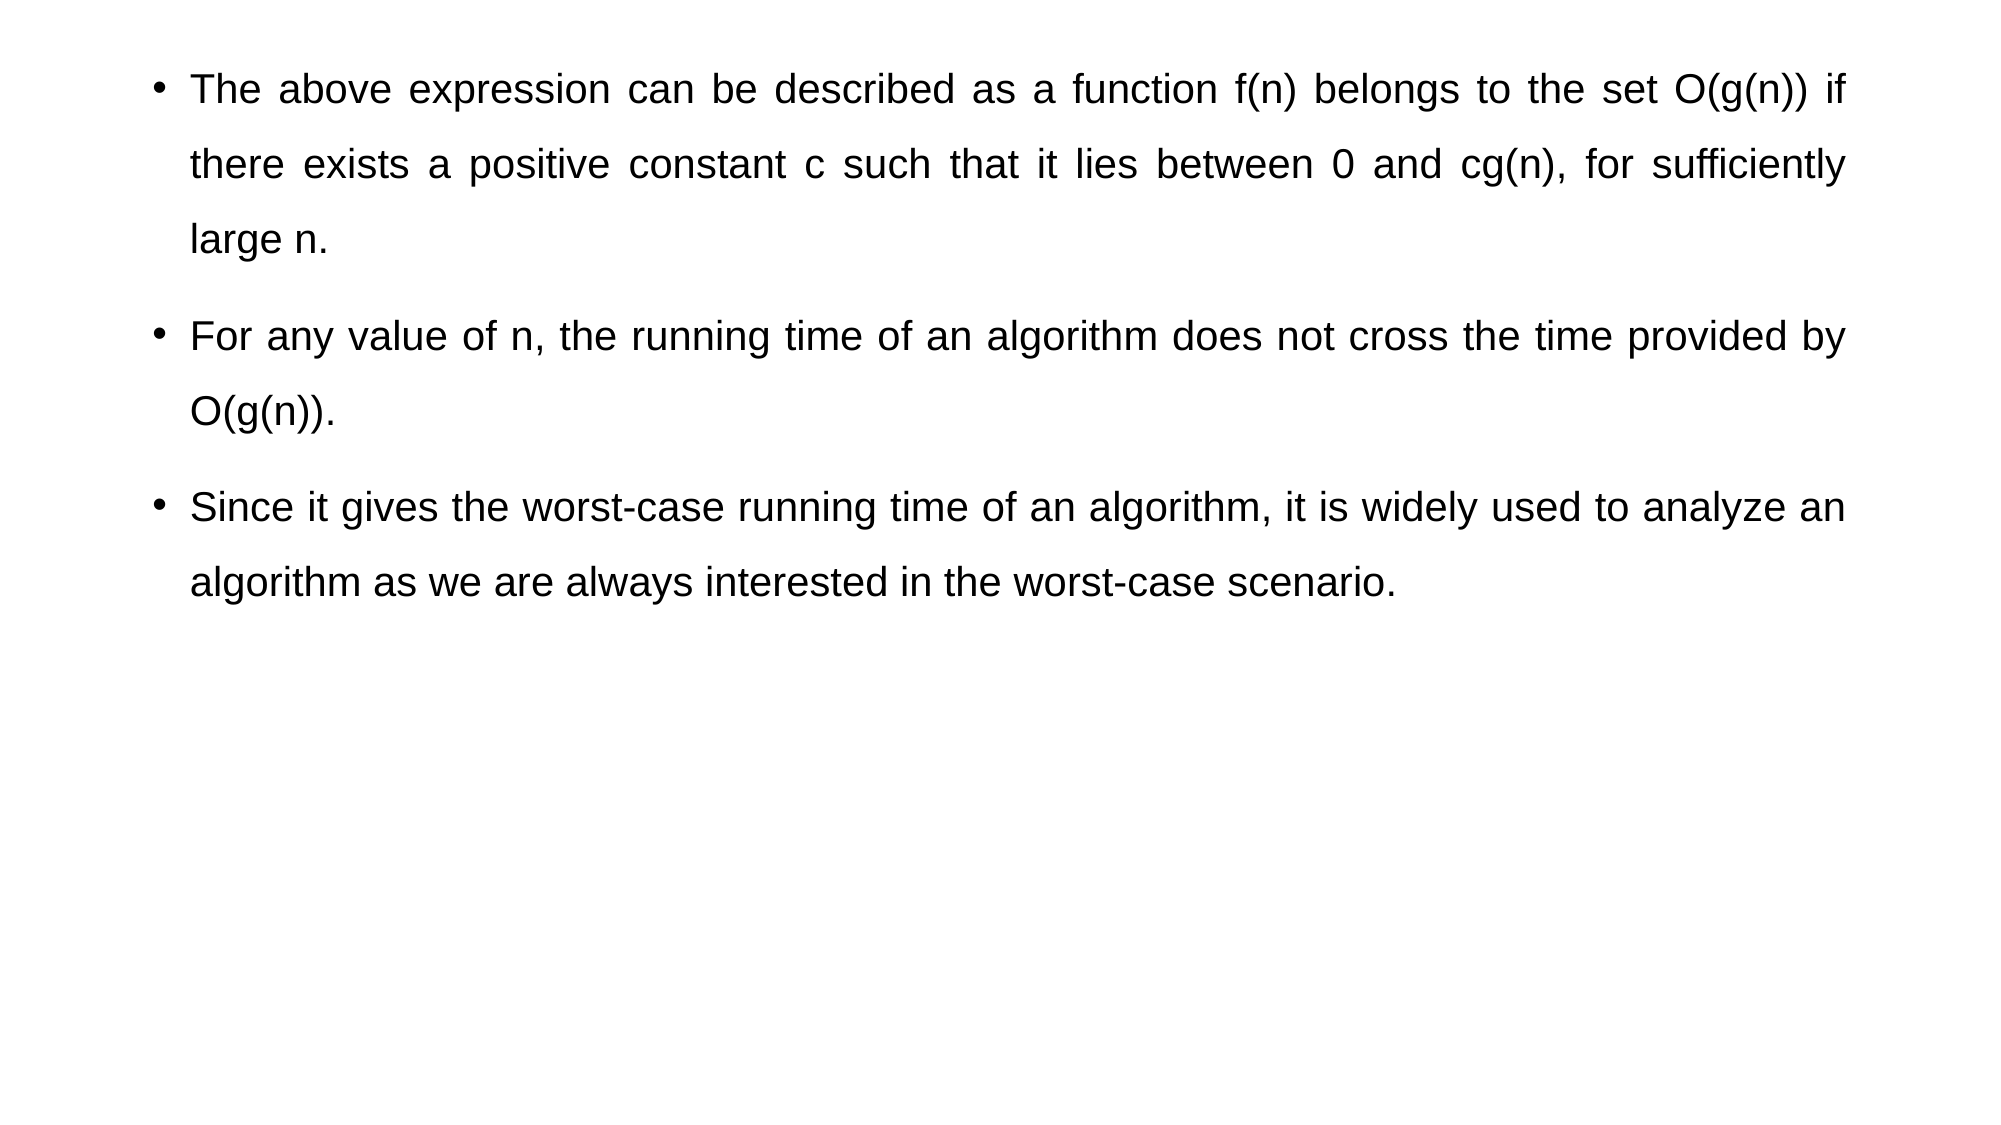

The above expression can be described as a function f(n) belongs to the set O(g(n)) if there exists a positive constant c such that it lies between 0 and cg(n), for sufficiently large n.
For any value of n, the running time of an algorithm does not cross the time provided by O(g(n)).
Since it gives the worst-case running time of an algorithm, it is widely used to analyze an algorithm as we are always interested in the worst-case scenario.